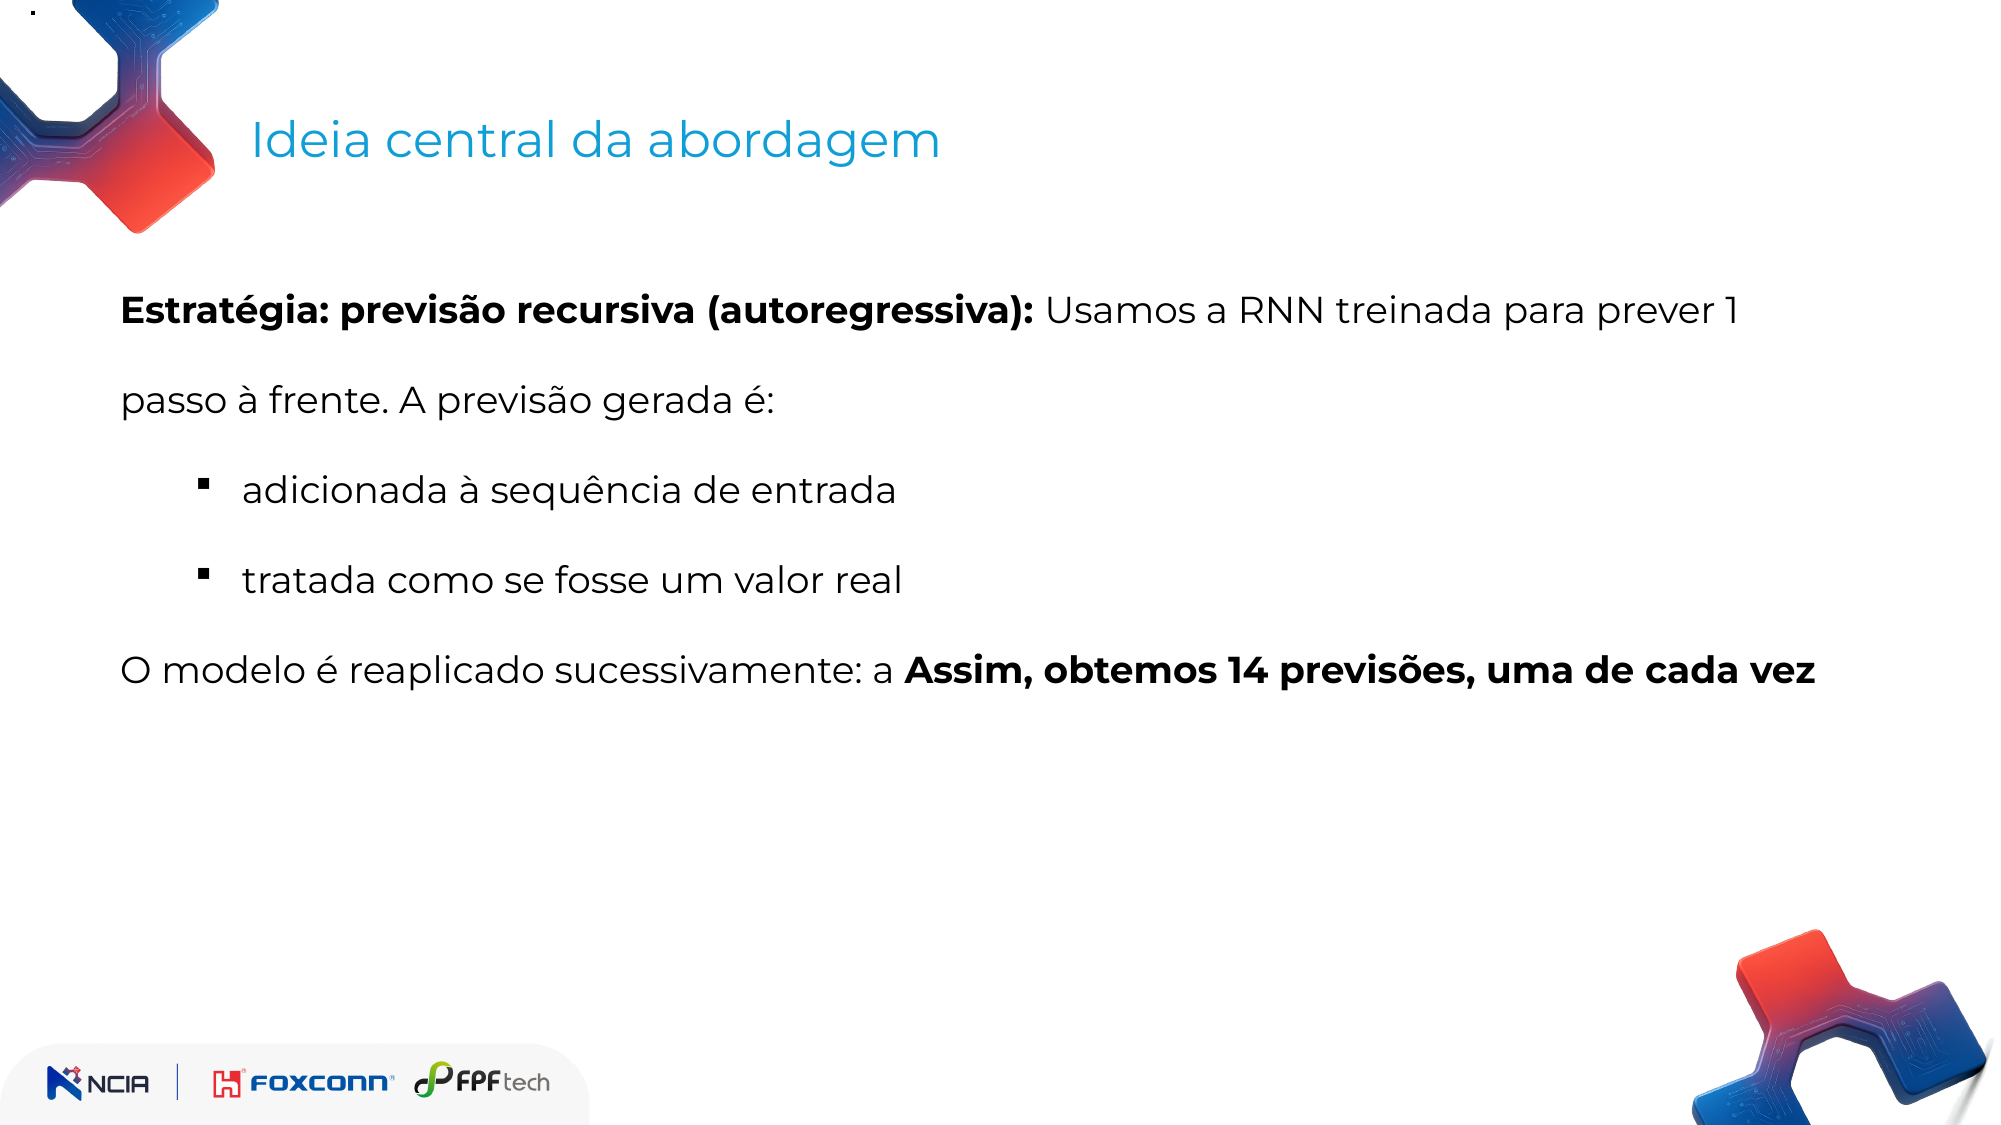

.

.

:
.
.
:
Ideia central da abordagem

Estratégia: previsão recursiva (autoregressiva): Usamos a RNN treinada para prever 1

passo à frente. A previsão gerada é:

adicionada à sequência de entrada

tratada como se fosse um valor real

O modelo é reaplicado sucessivamente: a Assim, obtemos 14 previsões, uma de cada vez